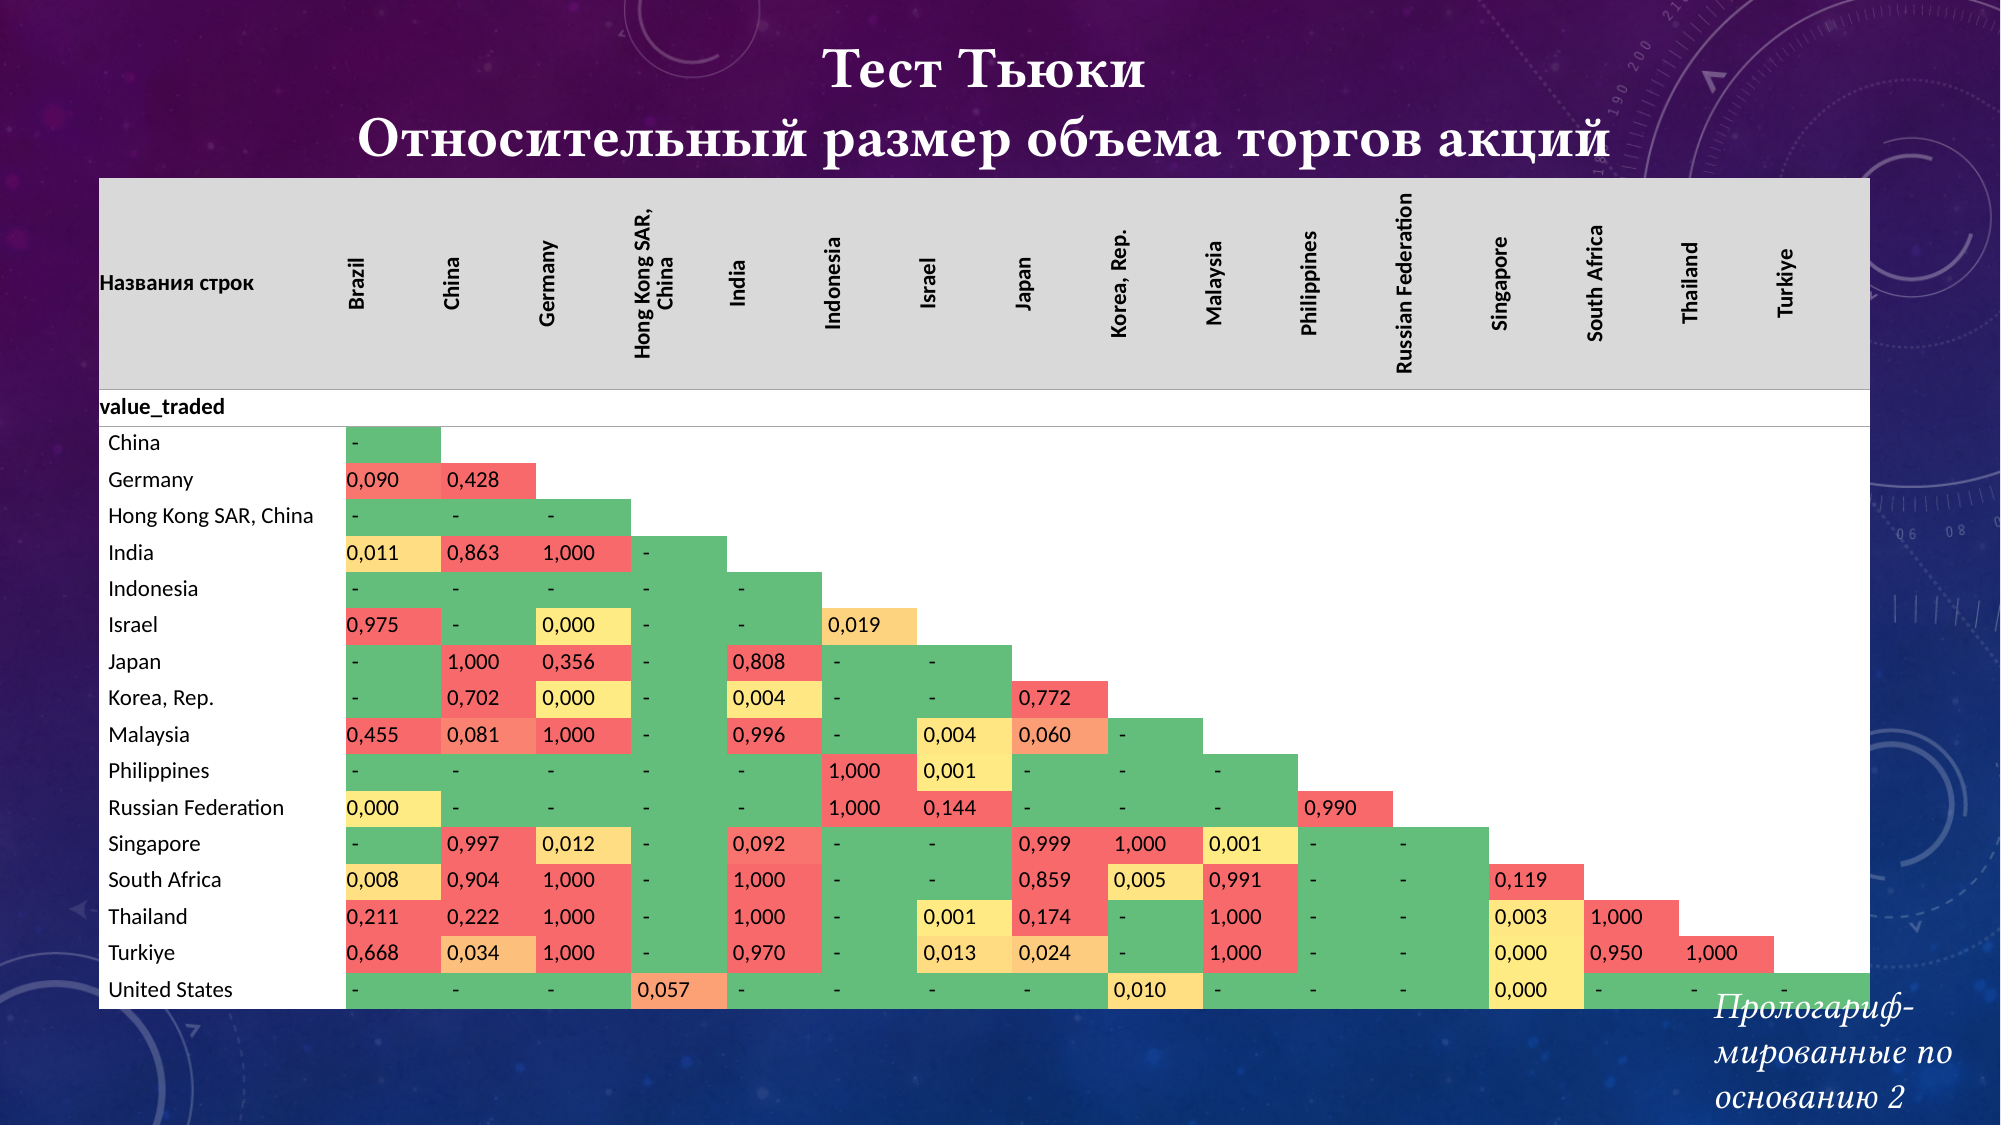

Тест Тьюки
Относительный размер объема торгов акций
| Названия строк | Brazil | China | Germany | Hong Kong SAR, China | India | Indonesia | Israel | Japan | Korea, Rep. | Malaysia | Philippines | Russian Federation | Singapore | South Africa | Thailand | Turkiye |
| --- | --- | --- | --- | --- | --- | --- | --- | --- | --- | --- | --- | --- | --- | --- | --- | --- |
| value\_traded |  |  |  |  |  |  |  |  |  |  |  |  |  |  |  |  |
| China | - |  |  |  |  |  |  |  |  |  |  |  |  |  |  |  |
| Germany | 0,090 | 0,428 |  |  |  |  |  |  |  |  |  |  |  |  |  |  |
| Hong Kong SAR, China | - | - | - |  |  |  |  |  |  |  |  |  |  |  |  |  |
| India | 0,011 | 0,863 | 1,000 | - |  |  |  |  |  |  |  |  |  |  |  |  |
| Indonesia | - | - | - | - | - |  |  |  |  |  |  |  |  |  |  |  |
| Israel | 0,975 | - | 0,000 | - | - | 0,019 |  |  |  |  |  |  |  |  |  |  |
| Japan | - | 1,000 | 0,356 | - | 0,808 | - | - |  |  |  |  |  |  |  |  |  |
| Korea, Rep. | - | 0,702 | 0,000 | - | 0,004 | - | - | 0,772 |  |  |  |  |  |  |  |  |
| Malaysia | 0,455 | 0,081 | 1,000 | - | 0,996 | - | 0,004 | 0,060 | - |  |  |  |  |  |  |  |
| Philippines | - | - | - | - | - | 1,000 | 0,001 | - | - | - |  |  |  |  |  |  |
| Russian Federation | 0,000 | - | - | - | - | 1,000 | 0,144 | - | - | - | 0,990 |  |  |  |  |  |
| Singapore | - | 0,997 | 0,012 | - | 0,092 | - | - | 0,999 | 1,000 | 0,001 | - | - |  |  |  |  |
| South Africa | 0,008 | 0,904 | 1,000 | - | 1,000 | - | - | 0,859 | 0,005 | 0,991 | - | - | 0,119 |  |  |  |
| Thailand | 0,211 | 0,222 | 1,000 | - | 1,000 | - | 0,001 | 0,174 | - | 1,000 | - | - | 0,003 | 1,000 |  |  |
| Turkiye | 0,668 | 0,034 | 1,000 | - | 0,970 | - | 0,013 | 0,024 | - | 1,000 | - | - | 0,000 | 0,950 | 1,000 |  |
| United States | - | - | - | 0,057 | - | - | - | - | 0,010 | - | - | - | 0,000 | - | - | - |
Прологариф-мированные по основанию 2